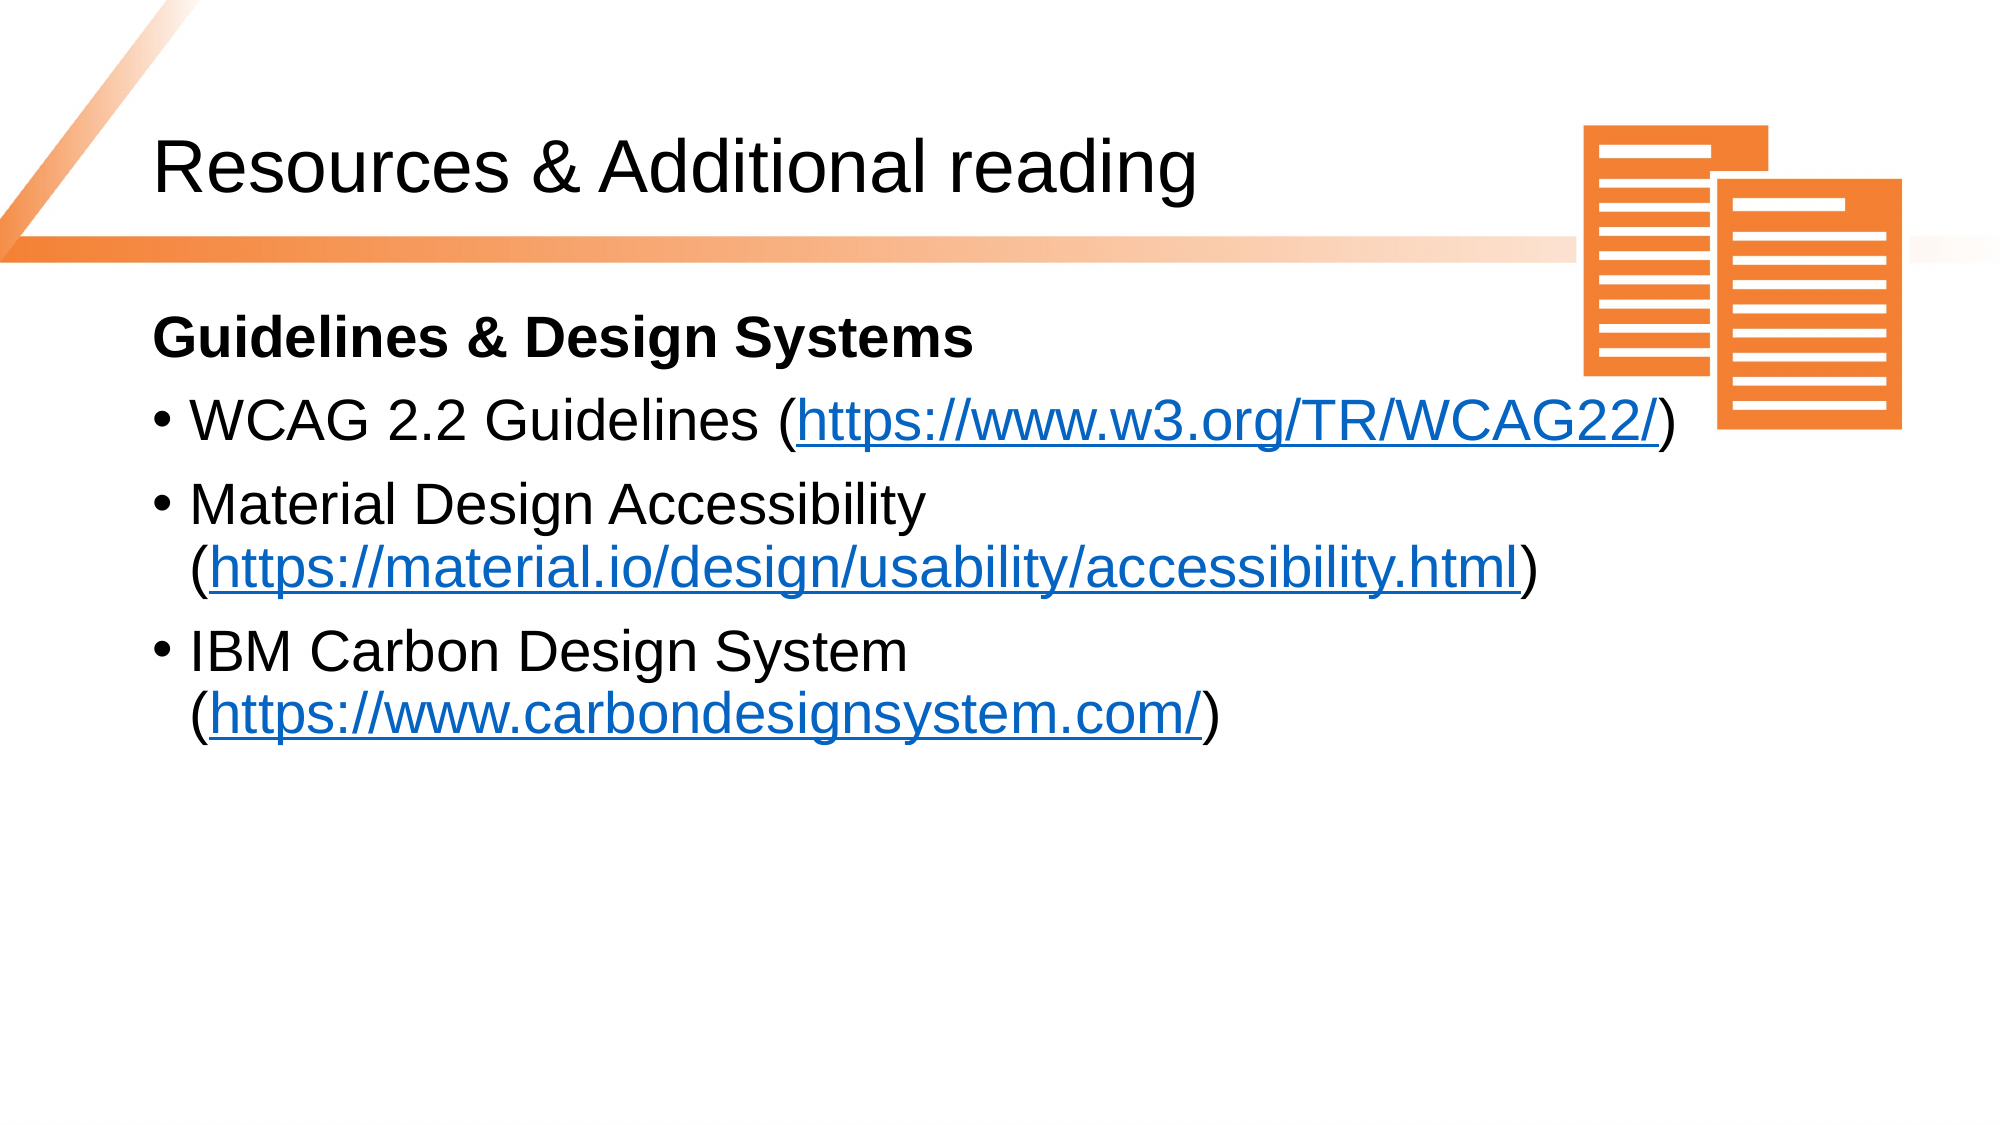

# Resources & Additional reading
Guidelines & Design Systems
WCAG 2.2 Guidelines (https://www.w3.org/TR/WCAG22/)
Material Design Accessibility
(https://material.io/design/usability/accessibility.html)
IBM Carbon Design System
(https://www.carbondesignsystem.com/)